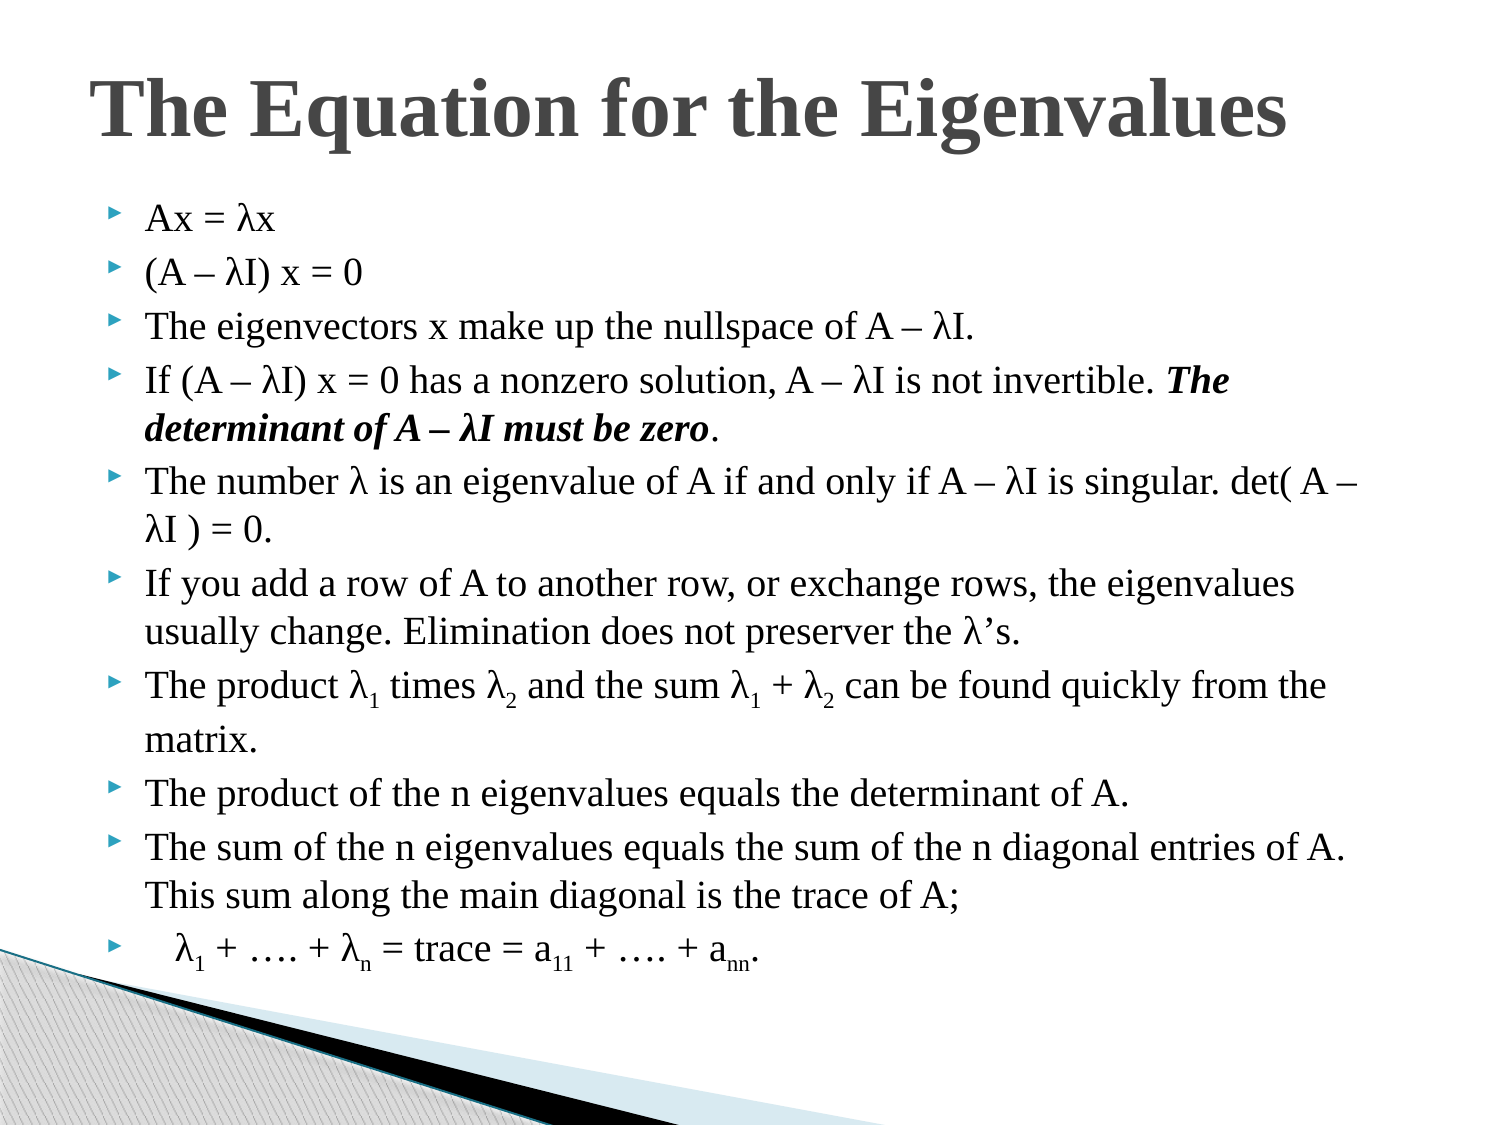

# The Equation for the Eigenvalues
Ax = λx
(A – λI) x = 0
The eigenvectors x make up the nullspace of A – λI.
If (A – λI) x = 0 has a nonzero solution, A – λI is not invertible. The determinant of A – λI must be zero.
The number λ is an eigenvalue of A if and only if A – λI is singular. det( A – λI ) = 0.
If you add a row of A to another row, or exchange rows, the eigenvalues usually change. Elimination does not preserver the λ’s.
The product λ1 times λ2 and the sum λ1 + λ2 can be found quickly from the matrix.
The product of the n eigenvalues equals the determinant of A.
The sum of the n eigenvalues equals the sum of the n diagonal entries of A. This sum along the main diagonal is the trace of A;
   λ1 + …. + λn = trace = a11 + …. + ann.